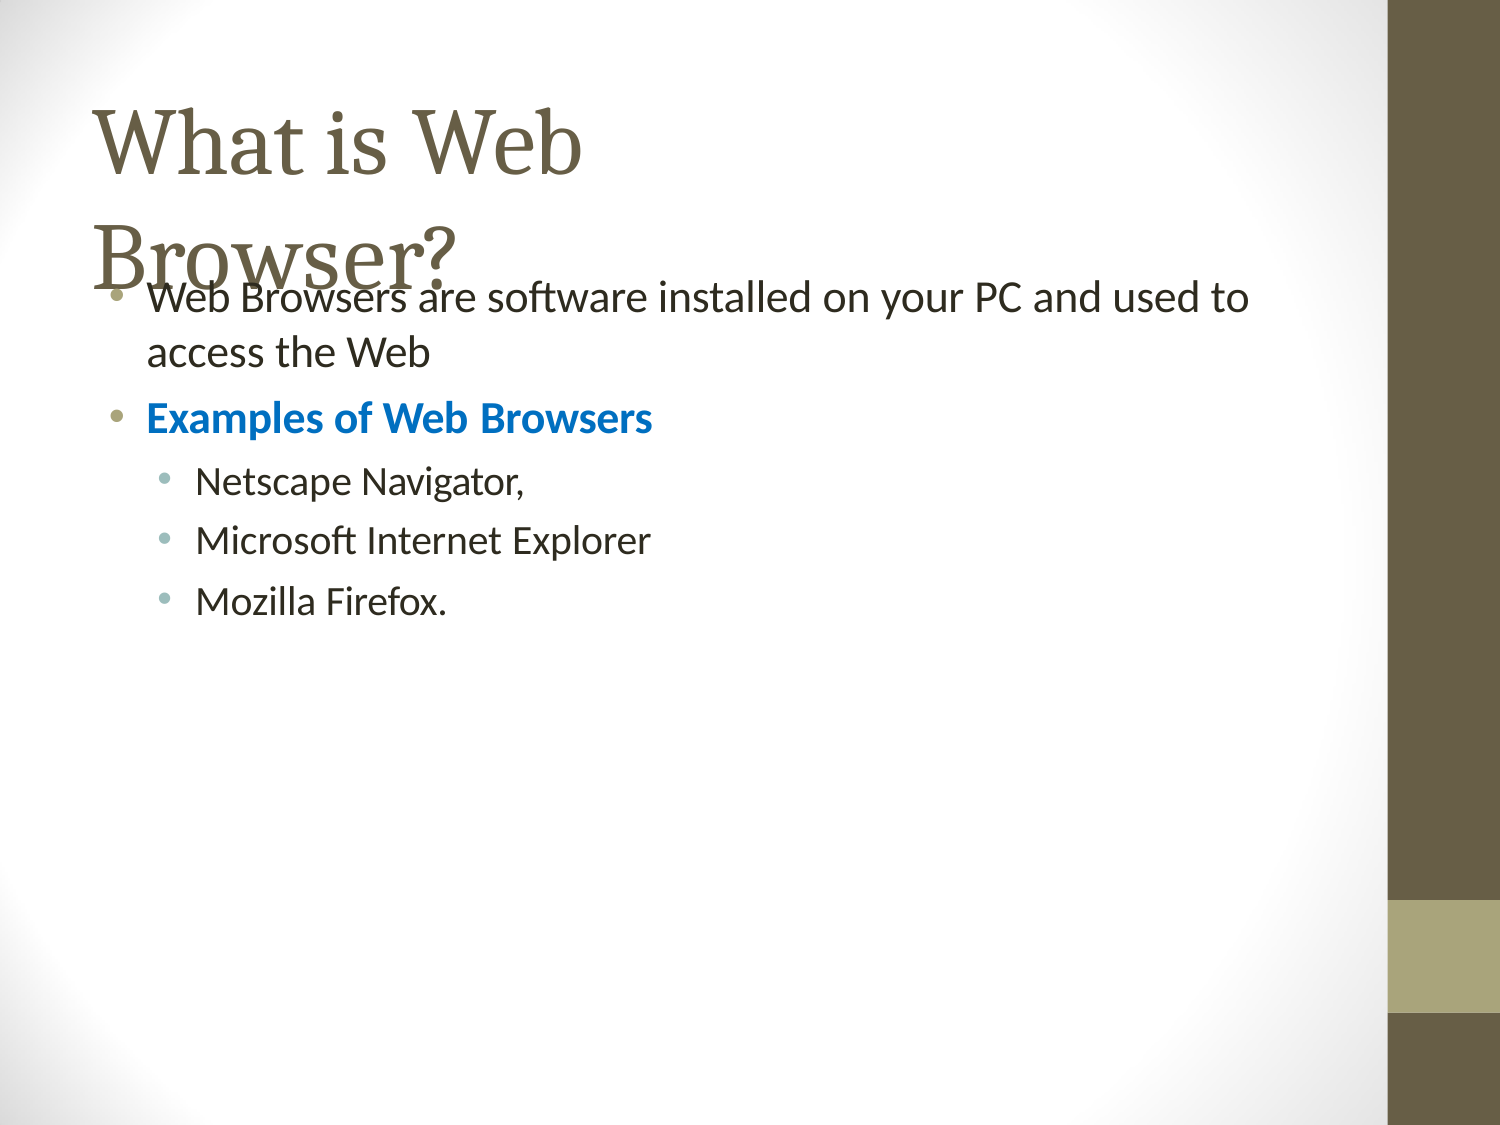

# What is Web Browser?
Web Browsers are software installed on your PC and used to access the Web
Examples of Web Browsers
Netscape Navigator,
Microsoft Internet Explorer
Mozilla Firefox.